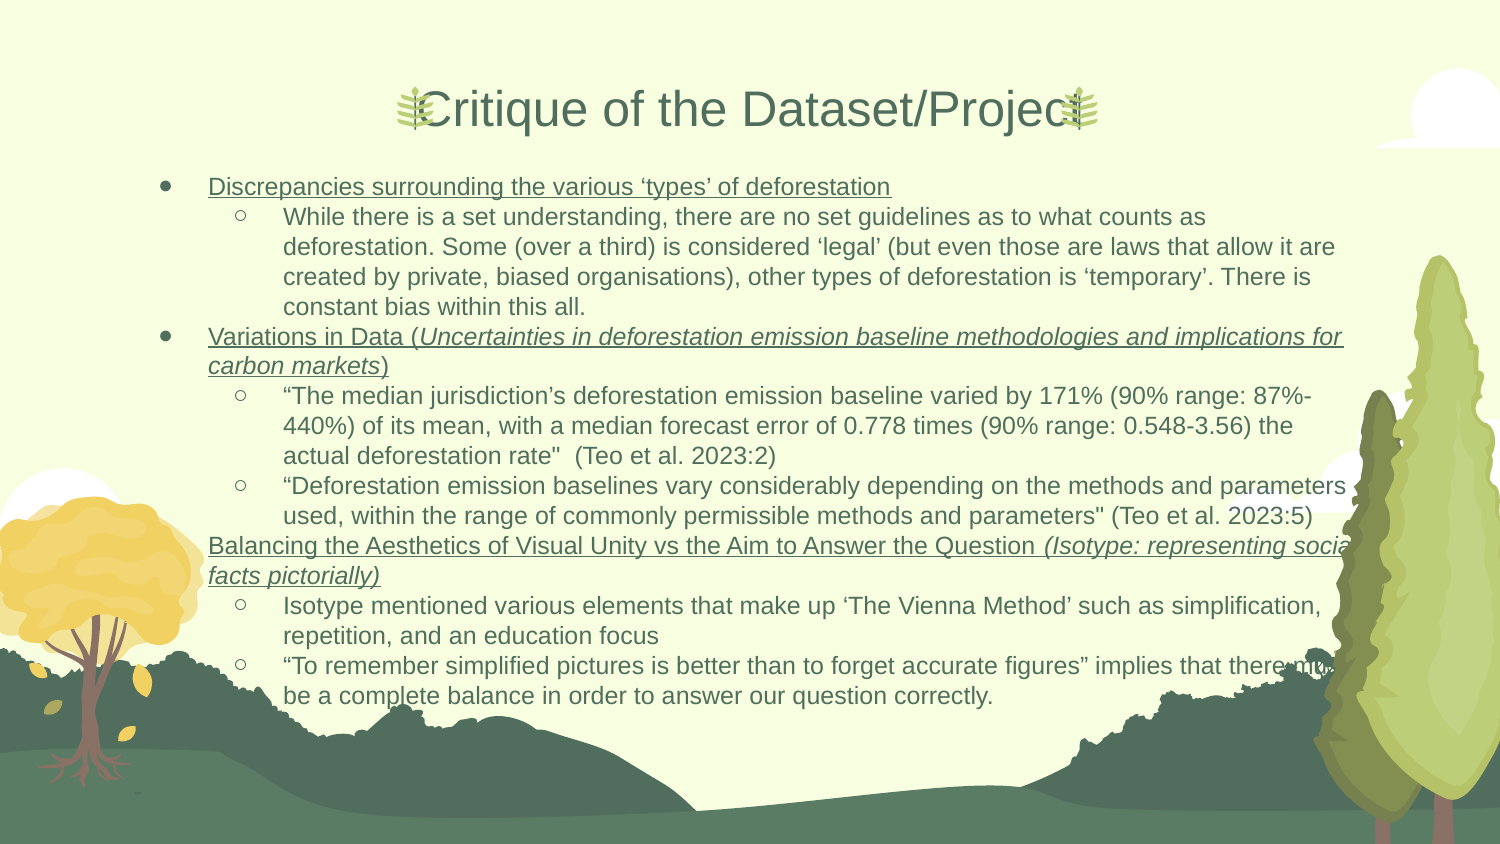

# Critique of the Dataset/Project

Discrepancies surrounding the various ‘types’ of deforestation
While there is a set understanding, there are no set guidelines as to what counts as deforestation. Some (over a third) is considered ‘legal’ (but even those are laws that allow it are created by private, biased organisations), other types of deforestation is ‘temporary’. There is constant bias within this all.
Variations in Data (Uncertainties in deforestation emission baseline methodologies and implications for carbon markets)
“The median jurisdiction’s deforestation emission baseline varied by 171% (90% range: 87%-440%) of its mean, with a median forecast error of 0.778 times (90% range: 0.548-3.56) the actual deforestation rate"  (Teo et al. 2023:2)
“Deforestation emission baselines vary considerably depending on the methods and parameters used, within the range of commonly permissible methods and parameters" (Teo et al. 2023:5)
Balancing the Aesthetics of Visual Unity vs the Aim to Answer the Question (Isotype: representing social facts pictorially)
Isotype mentioned various elements that make up ‘The Vienna Method’ such as simplification,
repetition, and an education focus
“To remember simplified pictures is better than to forget accurate figures” implies that there must
be a complete balance in order to answer our question correctly.

-
-